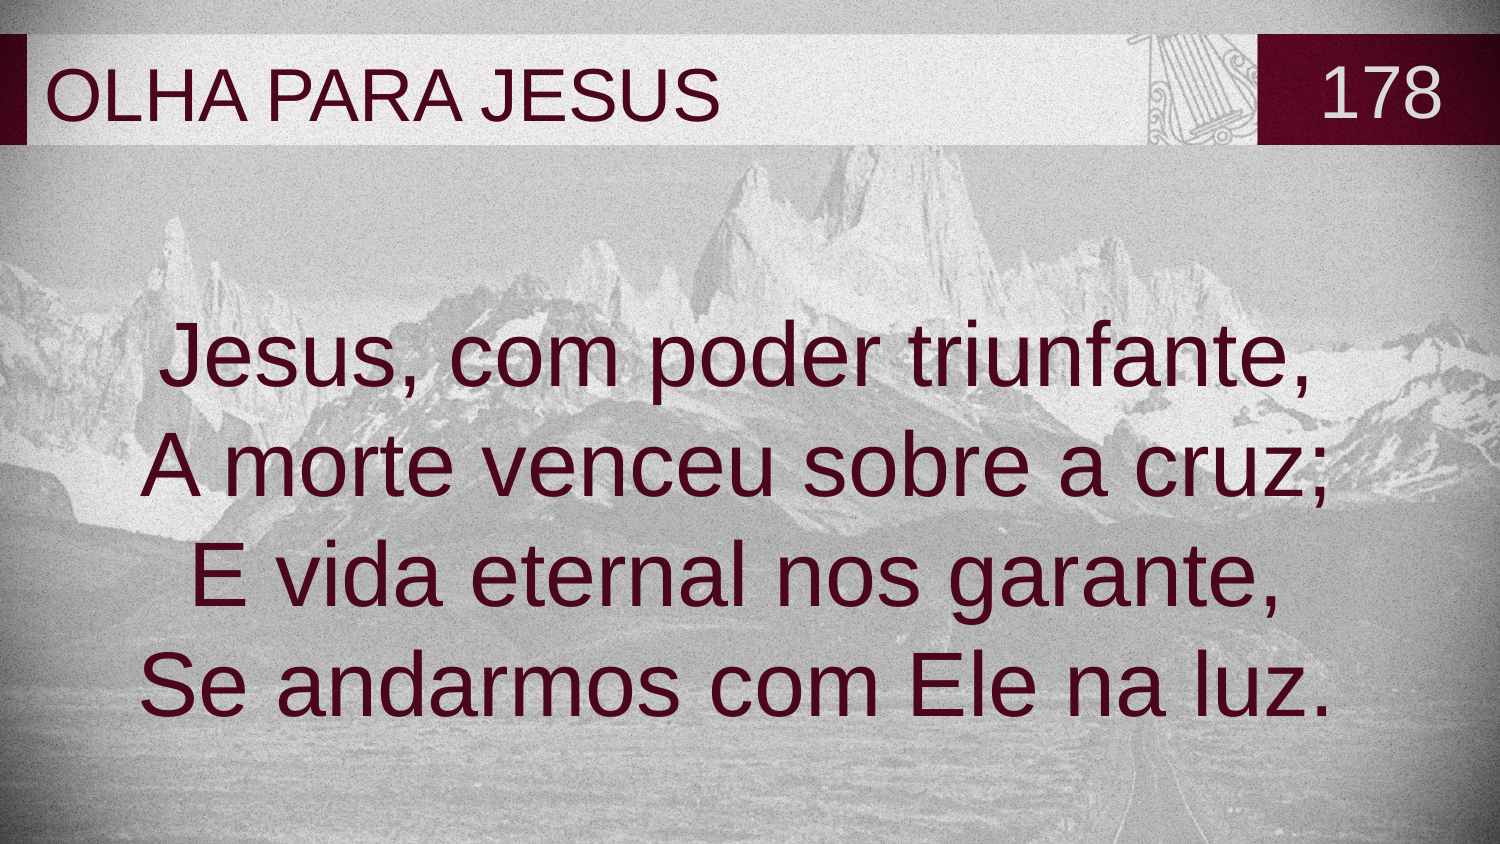

# OLHA PARA JESUS
178
Jesus, com poder triunfante,
A morte venceu sobre a cruz;
E vida eternal nos garante,
Se andarmos com Ele na luz.